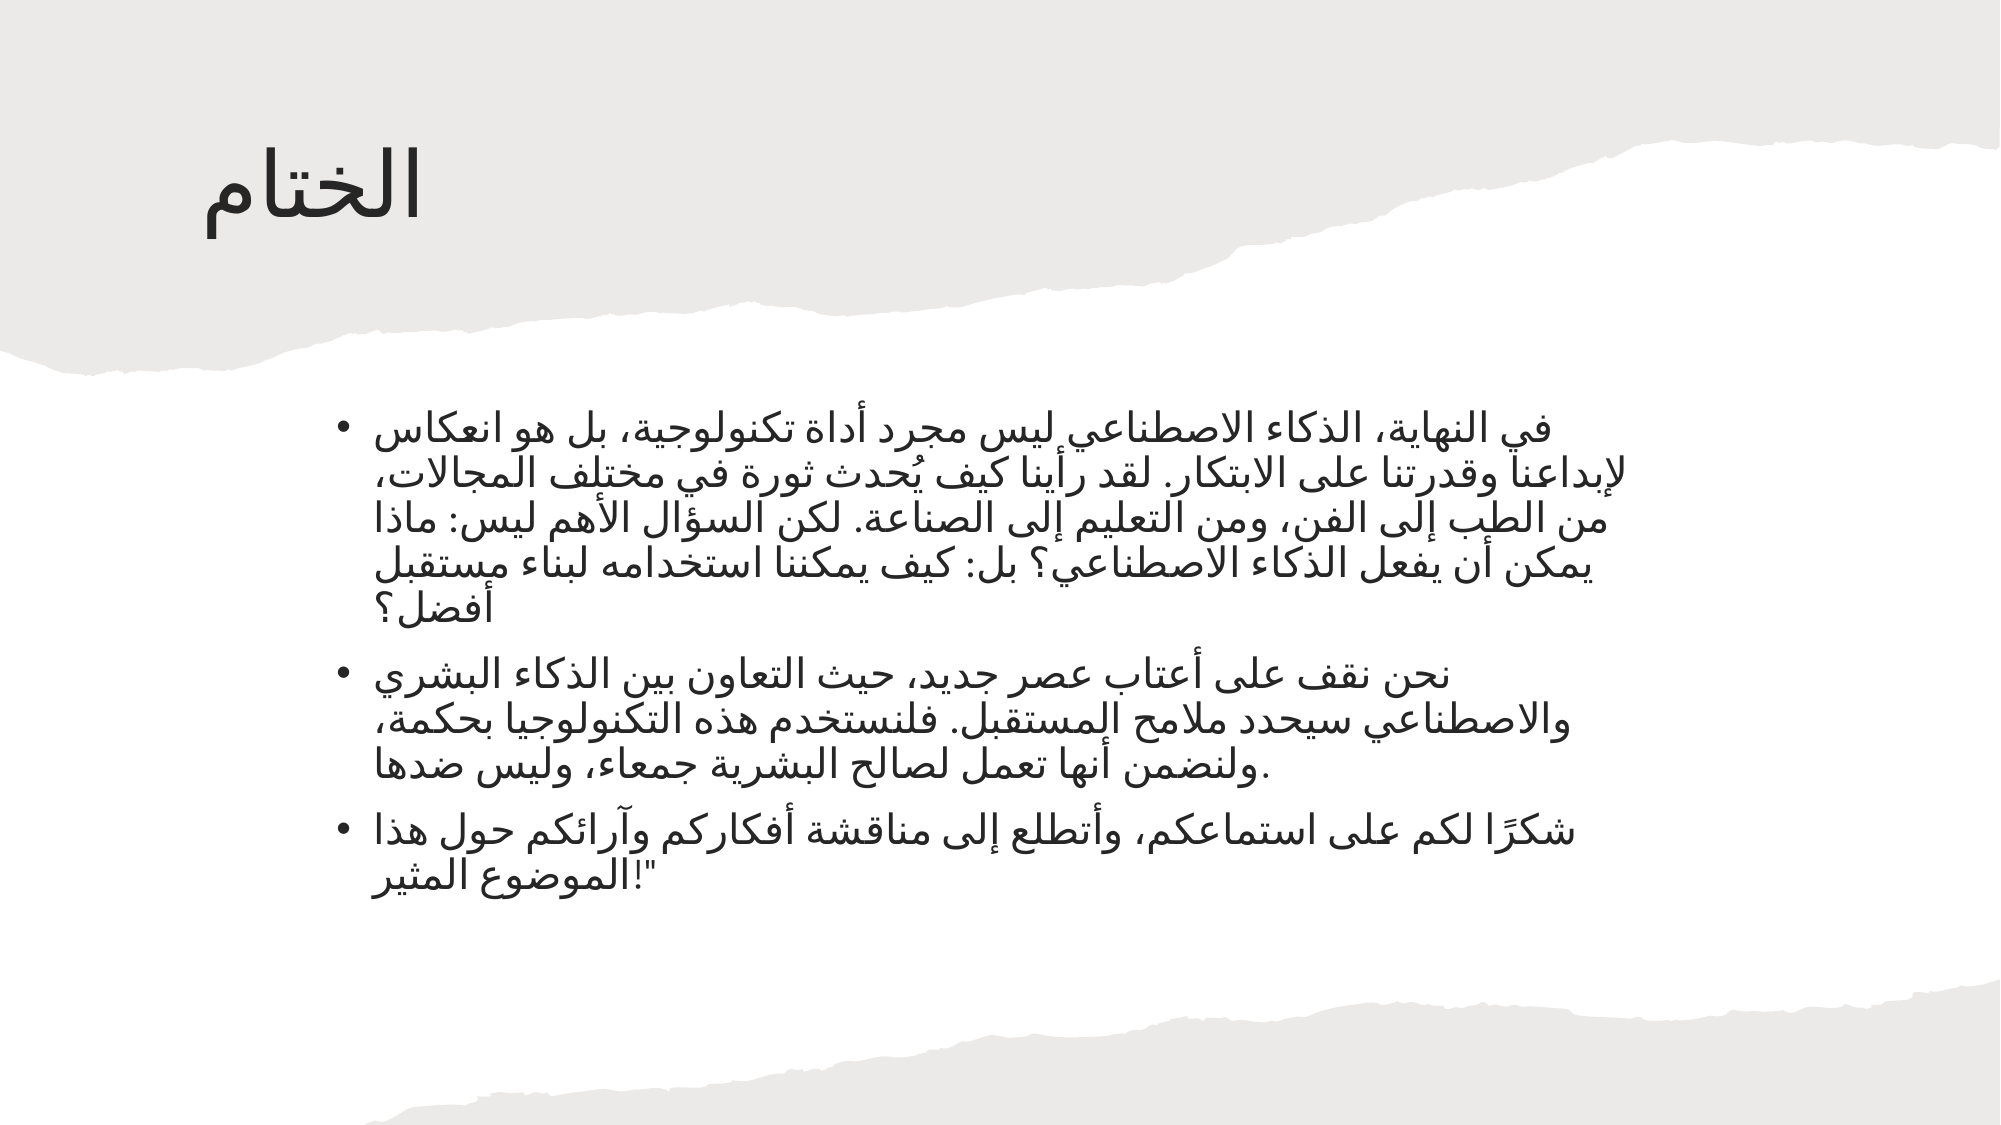

# الختام
في النهاية، الذكاء الاصطناعي ليس مجرد أداة تكنولوجية، بل هو انعكاس لإبداعنا وقدرتنا على الابتكار. لقد رأينا كيف يُحدث ثورة في مختلف المجالات، من الطب إلى الفن، ومن التعليم إلى الصناعة. لكن السؤال الأهم ليس: ماذا يمكن أن يفعل الذكاء الاصطناعي؟ بل: كيف يمكننا استخدامه لبناء مستقبل أفضل؟
نحن نقف على أعتاب عصر جديد، حيث التعاون بين الذكاء البشري والاصطناعي سيحدد ملامح المستقبل. فلنستخدم هذه التكنولوجيا بحكمة، ولنضمن أنها تعمل لصالح البشرية جمعاء، وليس ضدها.
شكرًا لكم على استماعكم، وأتطلع إلى مناقشة أفكاركم وآرائكم حول هذا الموضوع المثير!"